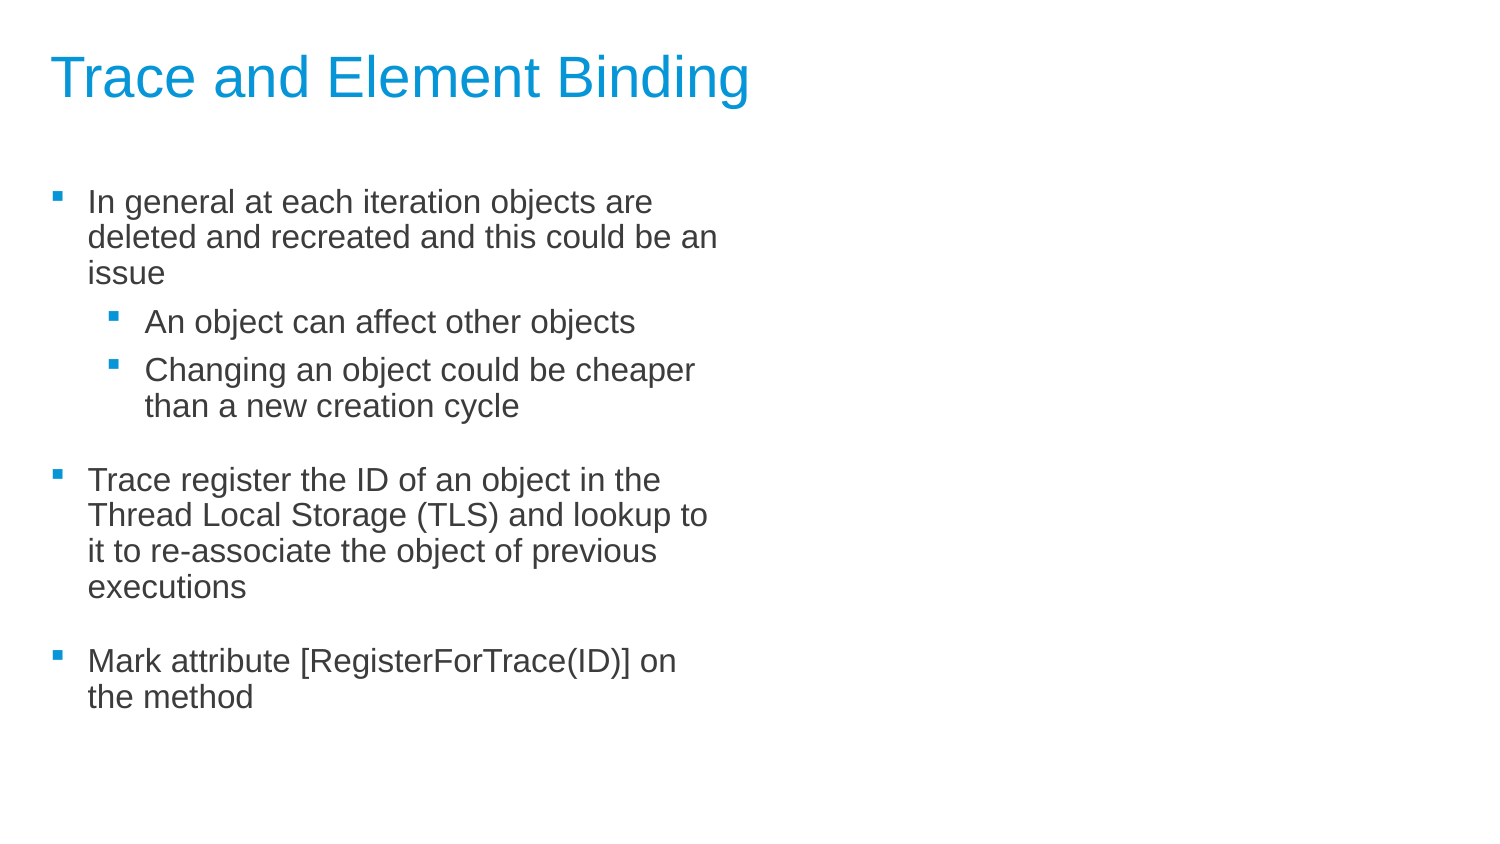

# Trace and Element Binding

In general at each iteration objects are deleted and recreated and this could be an issue
An object can affect other objects
Changing an object could be cheaper than a new creation cycle
Trace register the ID of an object in the Thread Local Storage (TLS) and lookup to it to re-associate the object of previous executions
Mark attribute [RegisterForTrace(ID)] on the method